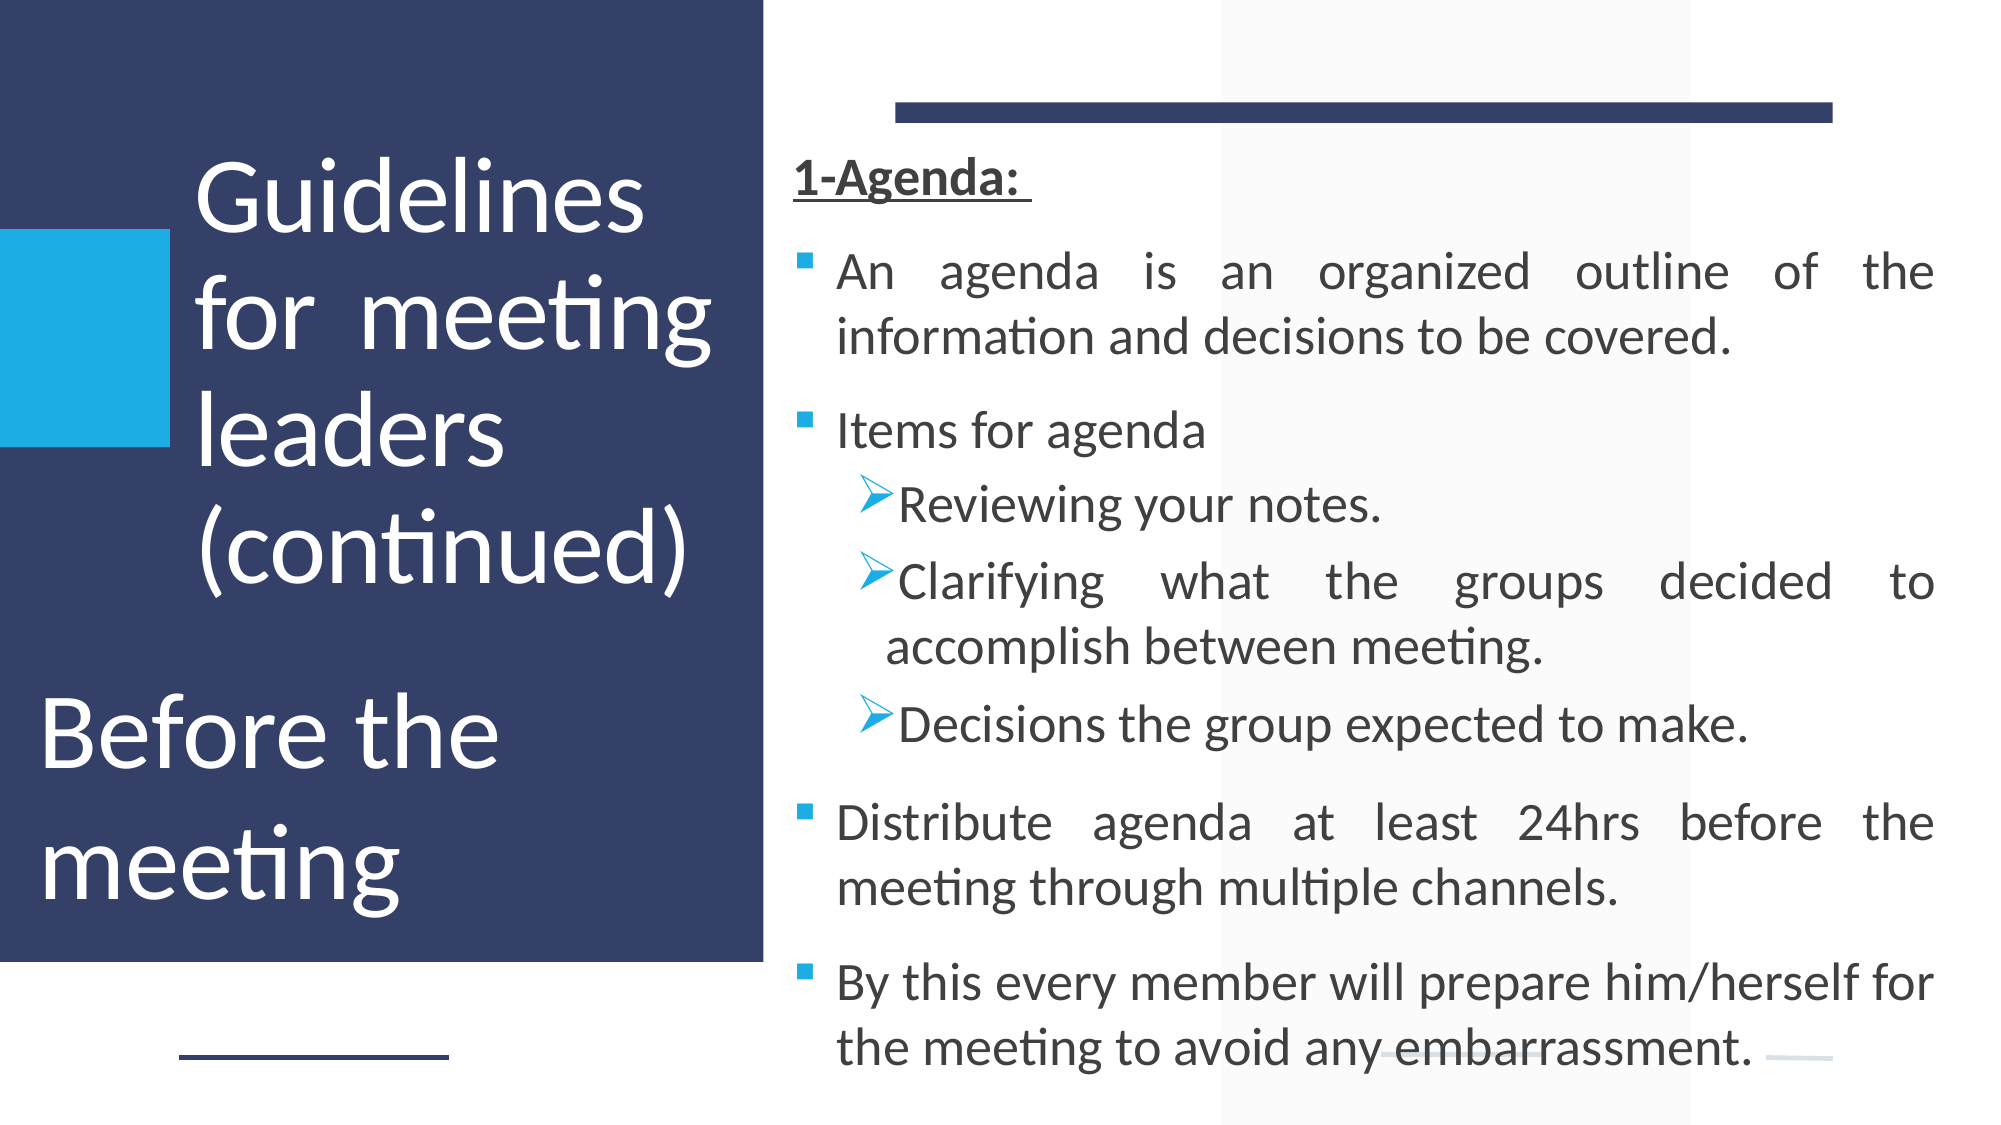

# Guidelines for meeting leaders (continued)
1-Agenda:
An agenda is an organized outline of the information and decisions to be covered.
Items for agenda
Reviewing your notes.
Clarifying what the groups decided to accomplish between meeting.
Decisions the group expected to make.
Distribute agenda at least 24hrs before the meeting through multiple channels.
By this every member will prepare him/herself for the meeting to avoid any embarrassment.
Before the meeting